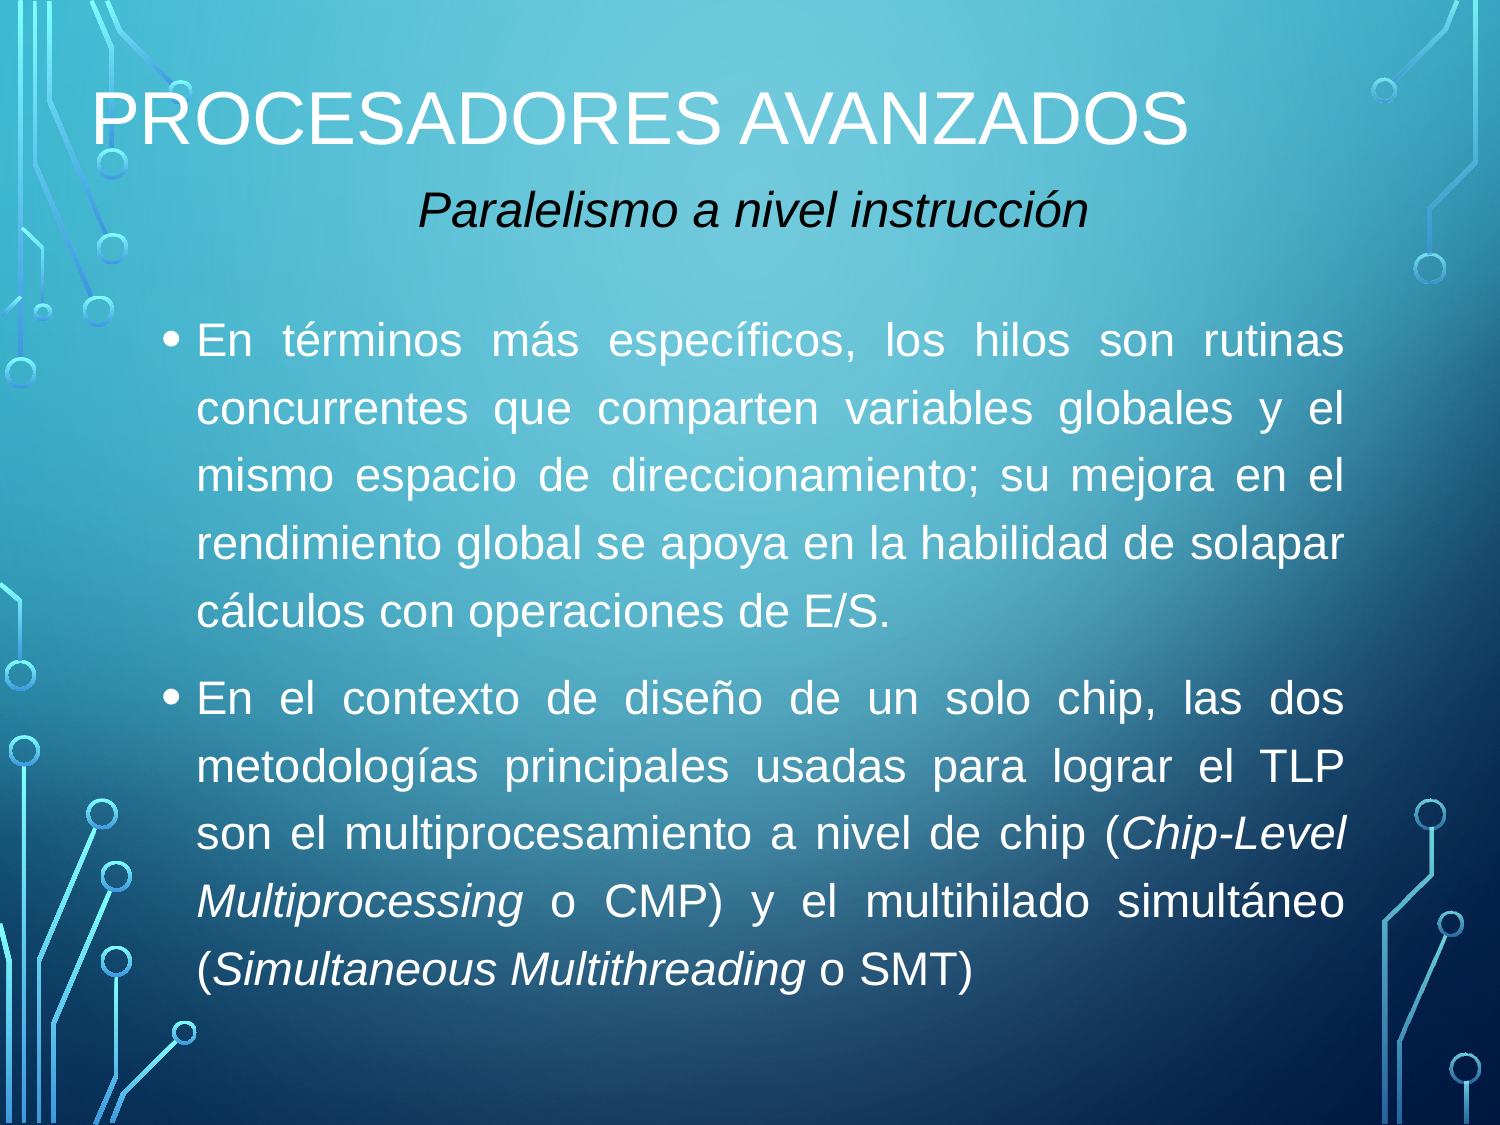

# Procesadores Avanzados
Paralelismo a nivel instrucción
En términos más específicos, los hilos son rutinas concurrentes que comparten variables globales y el mismo espacio de direccionamiento; su mejora en el rendimiento global se apoya en la habilidad de solapar cálculos con operaciones de E/S.
En el contexto de diseño de un solo chip, las dos metodologías principales usadas para lograr el TLP son el multiprocesamiento a nivel de chip (Chip-Level Multiprocessing o CMP) y el multihilado simultáneo (Simultaneous Multithreading o SMT)